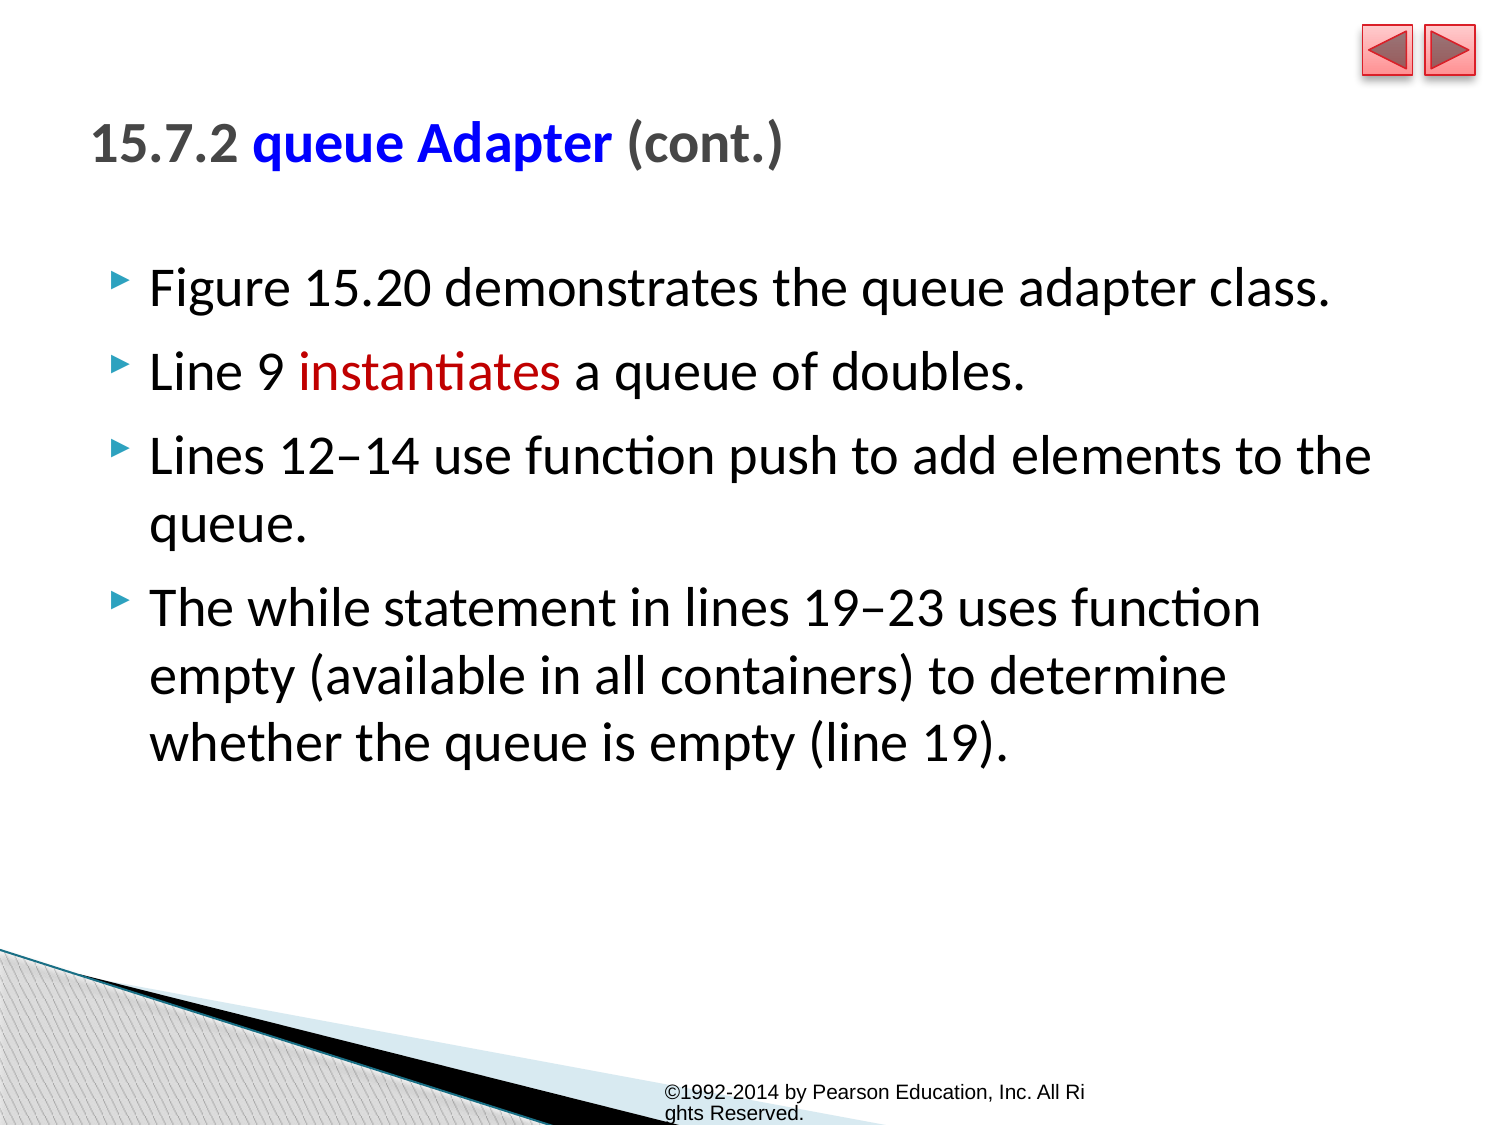

# 15.7.2 queue Adapter (cont.)
Figure 15.20 demonstrates the queue adapter class.
Line 9 instantiates a queue of doubles.
Lines 12–14 use function push to add elements to the queue.
The while statement in lines 19–23 uses function empty (available in all containers) to determine whether the queue is empty (line 19).

©1992-2014 by Pearson Education, Inc. All Rights Reserved.